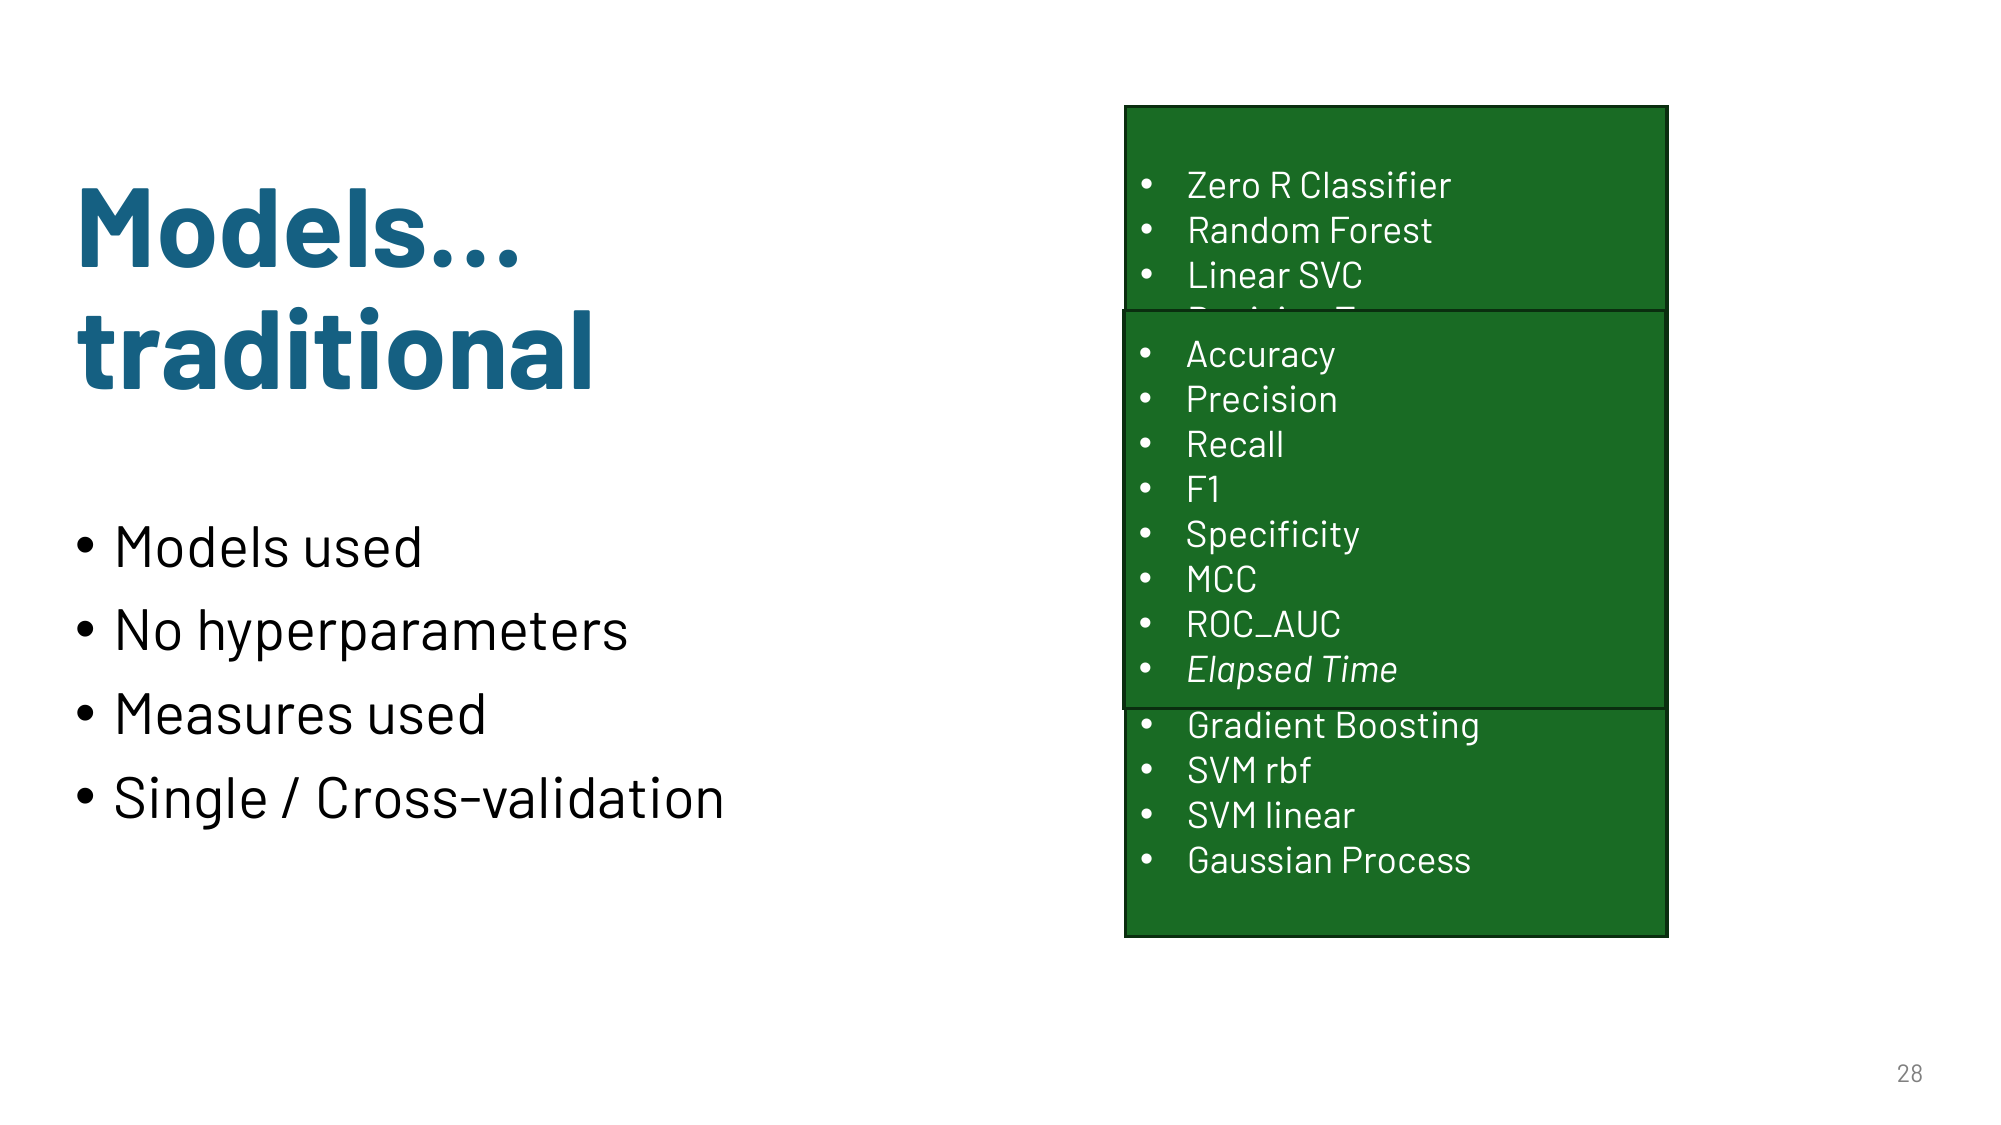

Zero R Classifier
Random Forest
Linear SVC
Decision Tree
Logistic Regression
KNN
Naïve Bayes
Neural Network
XGBoost
LightGBM
AdaBoost
QDA
Gradient Boosting
SVM rbf
SVM linear
Gaussian Process
# Models… traditional
Accuracy
Precision
Recall
F1
Specificity
MCC
ROC_AUC
Elapsed Time

Models used
No hyperparameters
Measures used
Single / Cross-validation

28